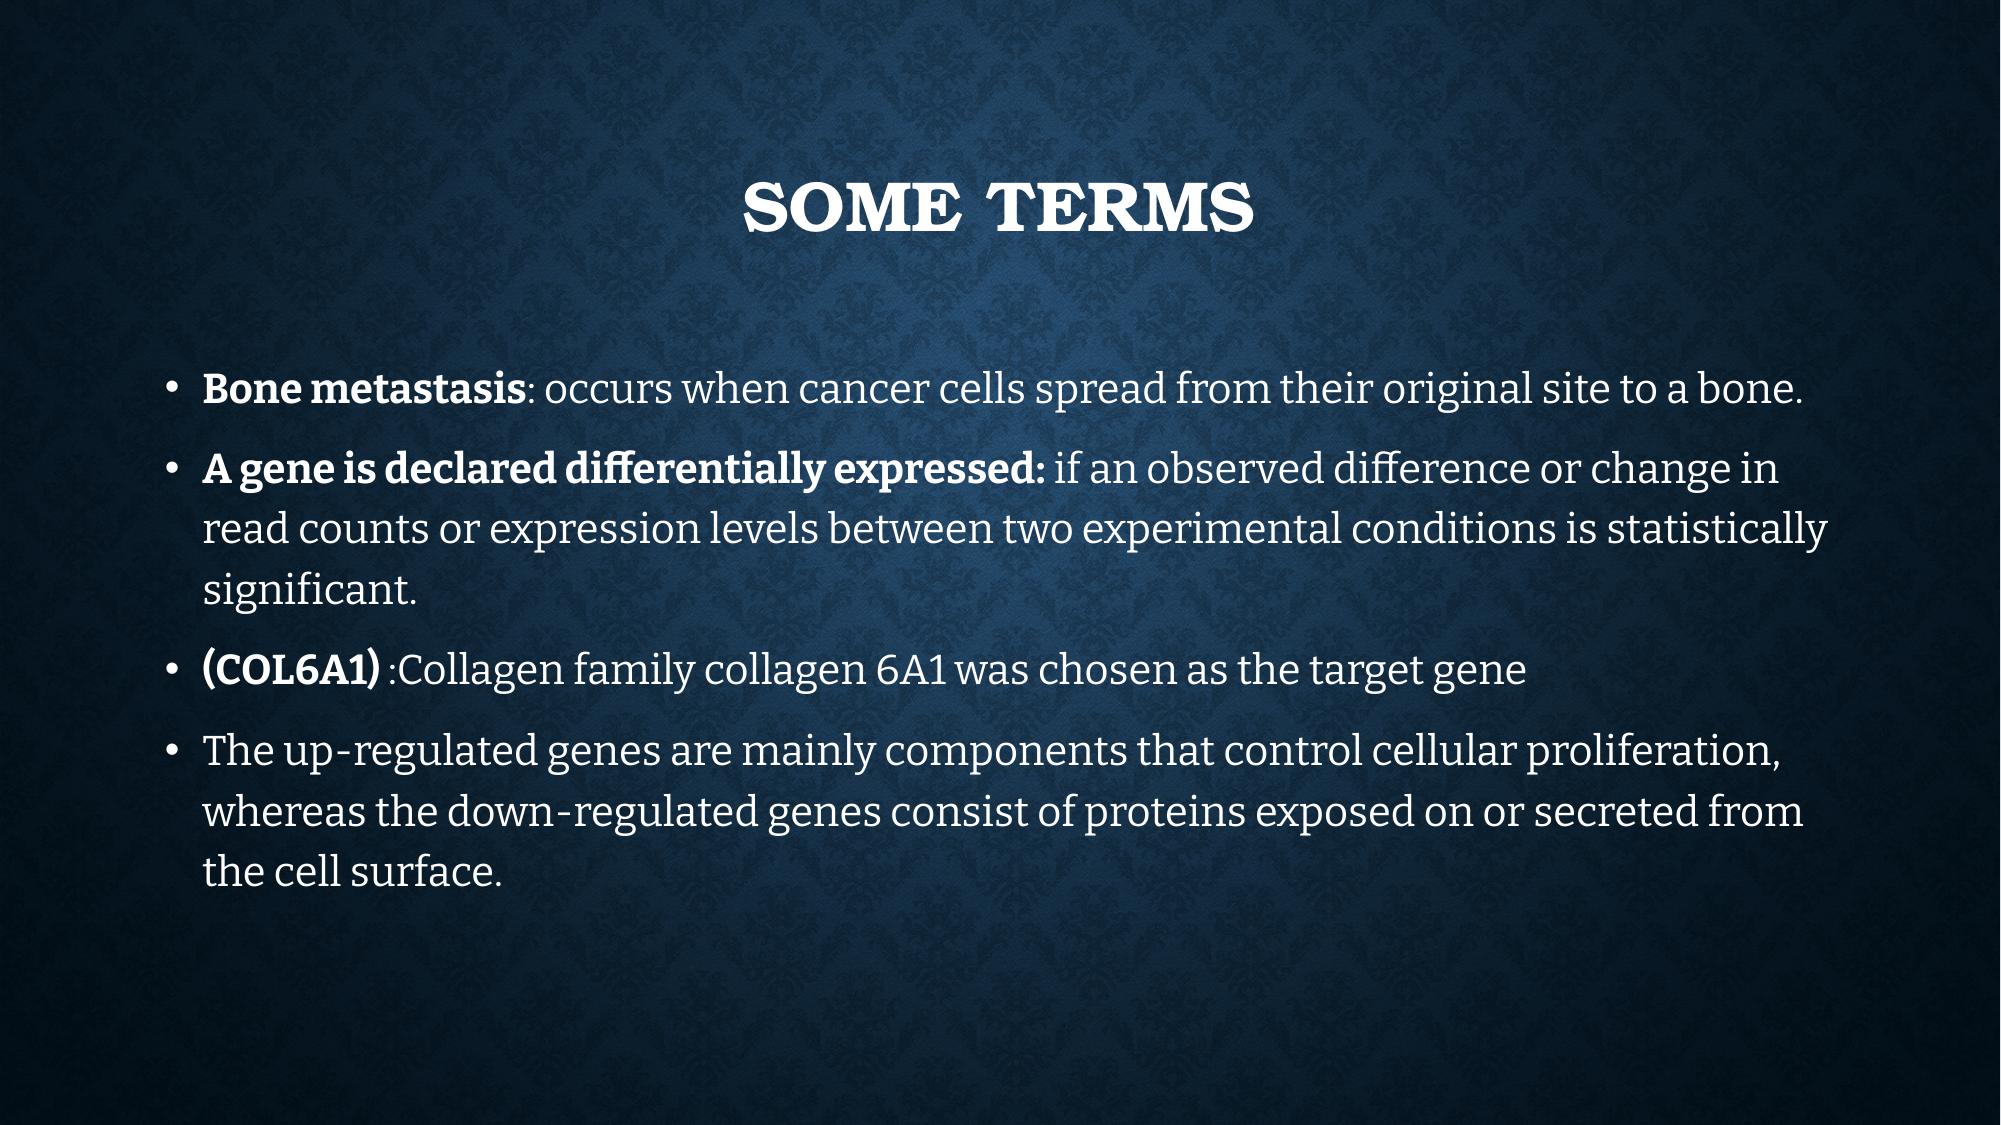

# Some Terms
Bone metastasis: occurs when cancer cells spread from their original site to a bone.
A gene is declared differentially expressed: if an observed difference or change in read counts or expression levels between two experimental conditions is statistically significant.
(COL6A1) :Collagen family collagen 6A1 was chosen as the target gene
The up-regulated genes are mainly components that control cellular proliferation, whereas the down-regulated genes consist of proteins exposed on or secreted from the cell surface.